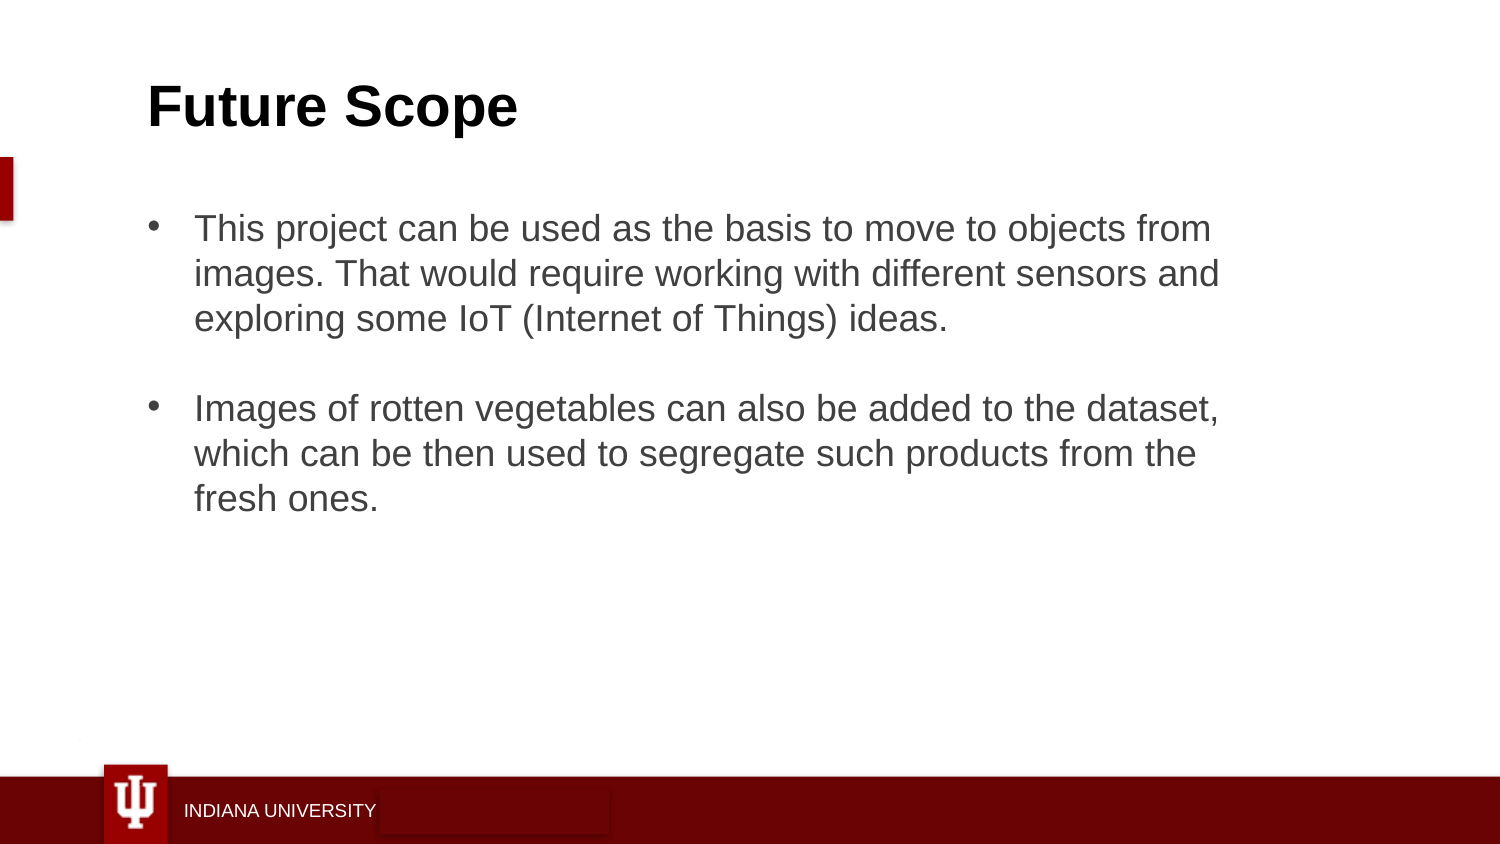

Future Scope
This project can be used as the basis to move to objects from images. That would require working with different sensors and exploring some IoT (Internet of Things) ideas.

Images of rotten vegetables can also be added to the dataset, which can be then used to segregate such products from the fresh ones.